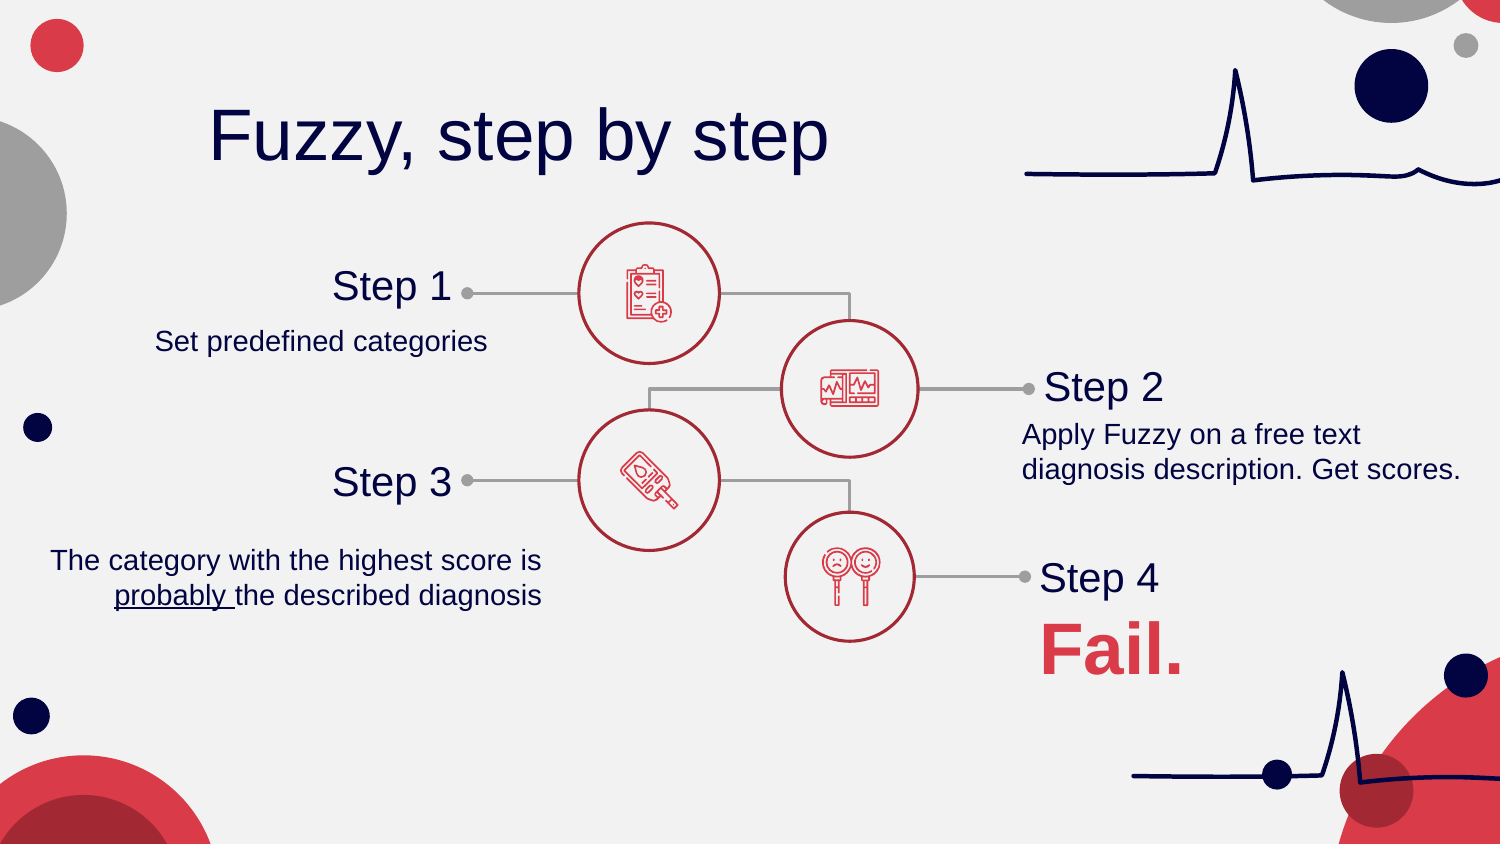

# Fuzzy, step by step

Step 1

Set predefined categories

Step 2

Apply Fuzzy on a free text diagnosis description. Get scores.

Step 3

The category with the highest score is probably the described diagnosis
Step 4

Fail.